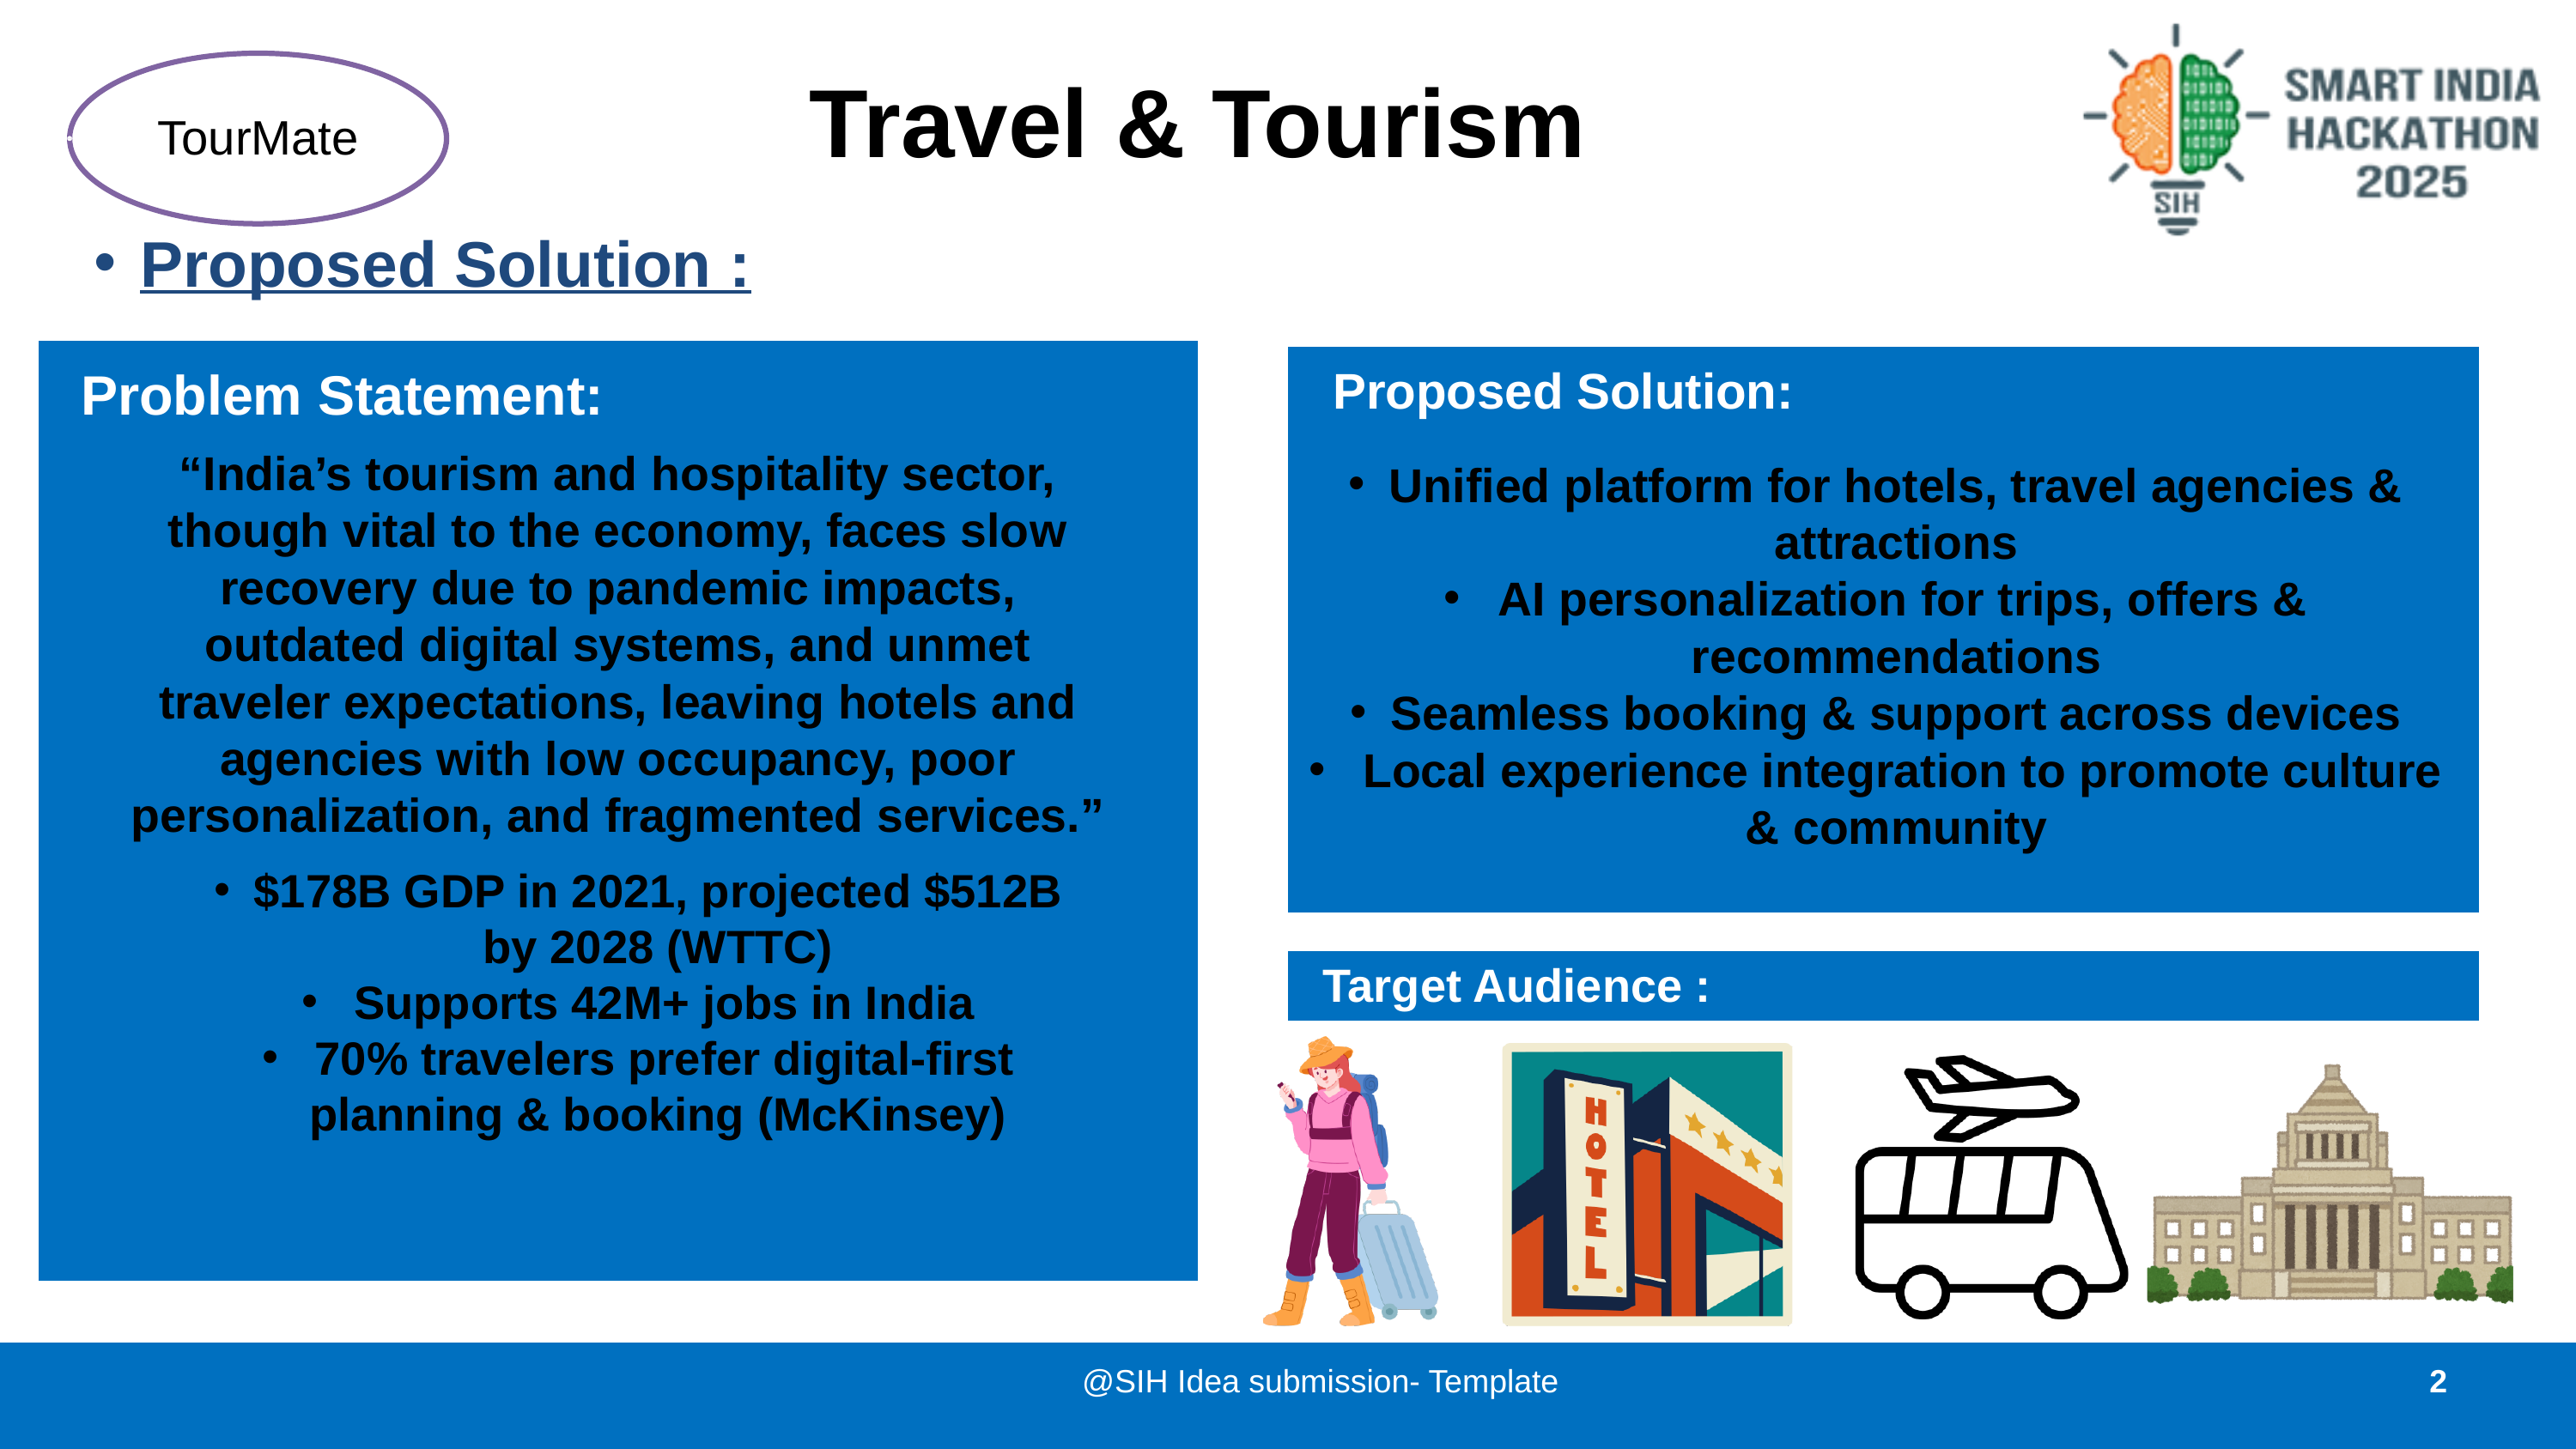

Travel & Tourism

TourMate

Proposed Solution :

Problem Statement:
Proposed Solution:
“India’s tourism and hospitality sector, though vital to the economy, faces slow recovery due to pandemic impacts, outdated digital systems, and unmet traveler expectations, leaving hotels and agencies with low occupancy, poor personalization, and fragmented services.”

Unified platform for hotels, travel agencies & attractions
 AI personalization for trips, offers & recommendations
Seamless booking & support across devices
 Local experience integration to promote culture & community

$178B GDP in 2021, projected $512B by 2028 (WTTC)
 Supports 42M+ jobs in India
 70% travelers prefer digital-first planning & booking (McKinsey)

Target Audience :

@SIH Idea submission- Template

2